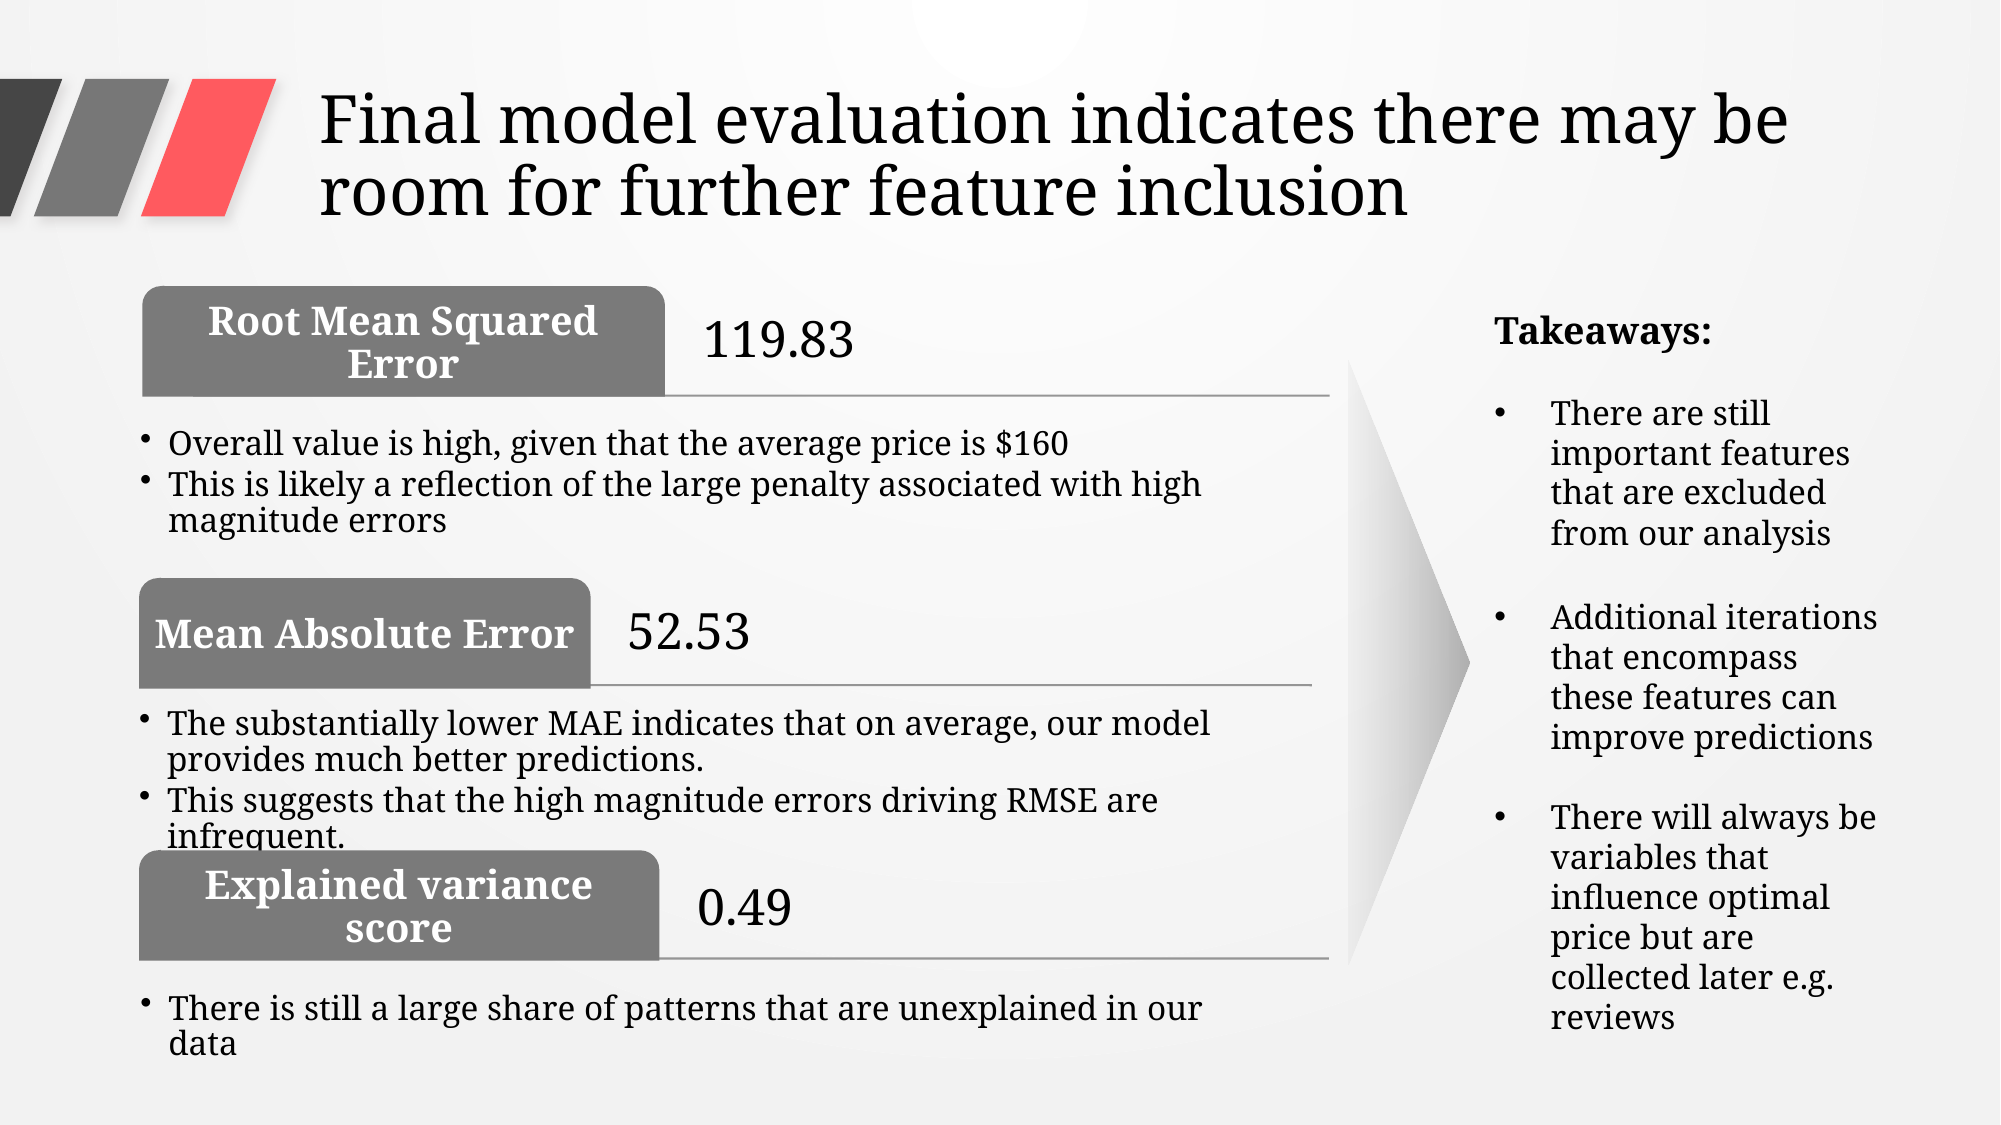

Final model evaluation indicates there may be room for further feature inclusion
119.83
Root Mean Squared Error

Overall value is high, given that the average price is $160
This is likely a reflection of the large penalty associated with high magnitude errors

52.53
Mean Absolute Error

The substantially lower MAE indicates that on average, our model provides much better predictions.
This suggests that the high magnitude errors driving RMSE are infrequent.
0.49
Explained variance score

There is still a large share of patterns that are unexplained in our data
Takeaways:

There are still important features that are excluded from our analysis

Additional iterations that encompass these features can improve predictions

There will always be variables that influence optimal price but are collected later e.g. reviews